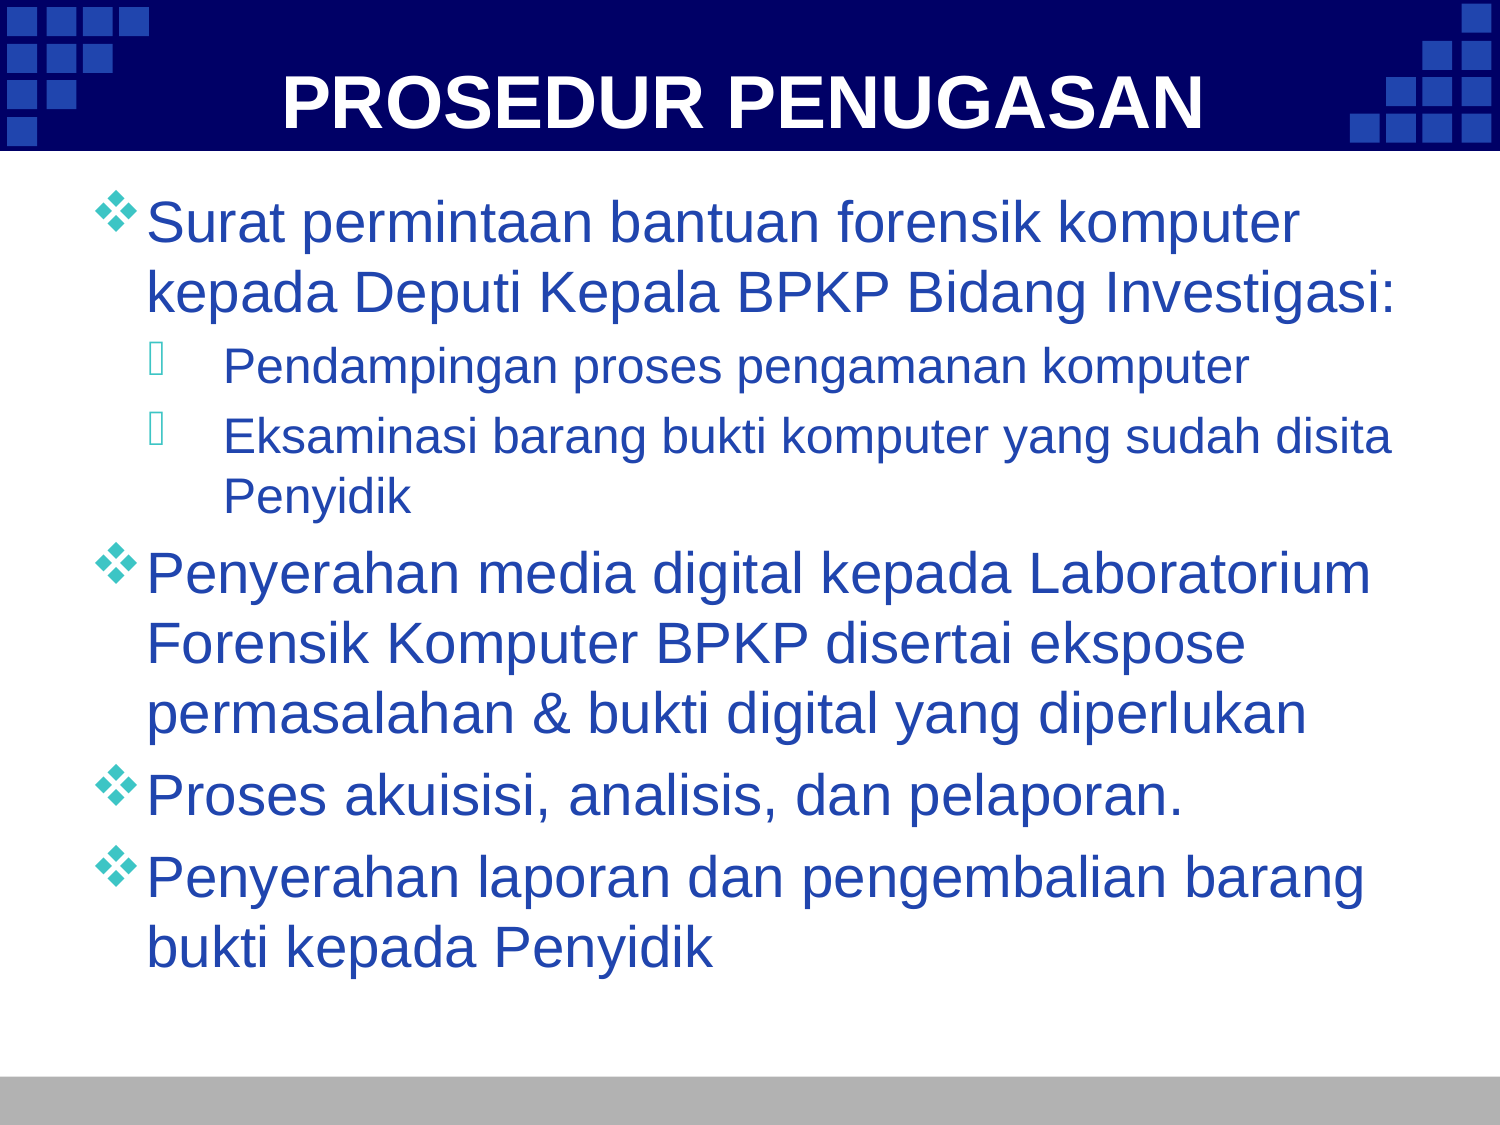

# PROSEDUR PENUGASAN
Surat permintaan bantuan forensik komputer kepada Deputi Kepala BPKP Bidang Investigasi:
Pendampingan proses pengamanan komputer
Eksaminasi barang bukti komputer yang sudah disita Penyidik
Penyerahan media digital kepada Laboratorium Forensik Komputer BPKP disertai ekspose permasalahan & bukti digital yang diperlukan
Proses akuisisi, analisis, dan pelaporan.
Penyerahan laporan dan pengembalian barang bukti kepada Penyidik